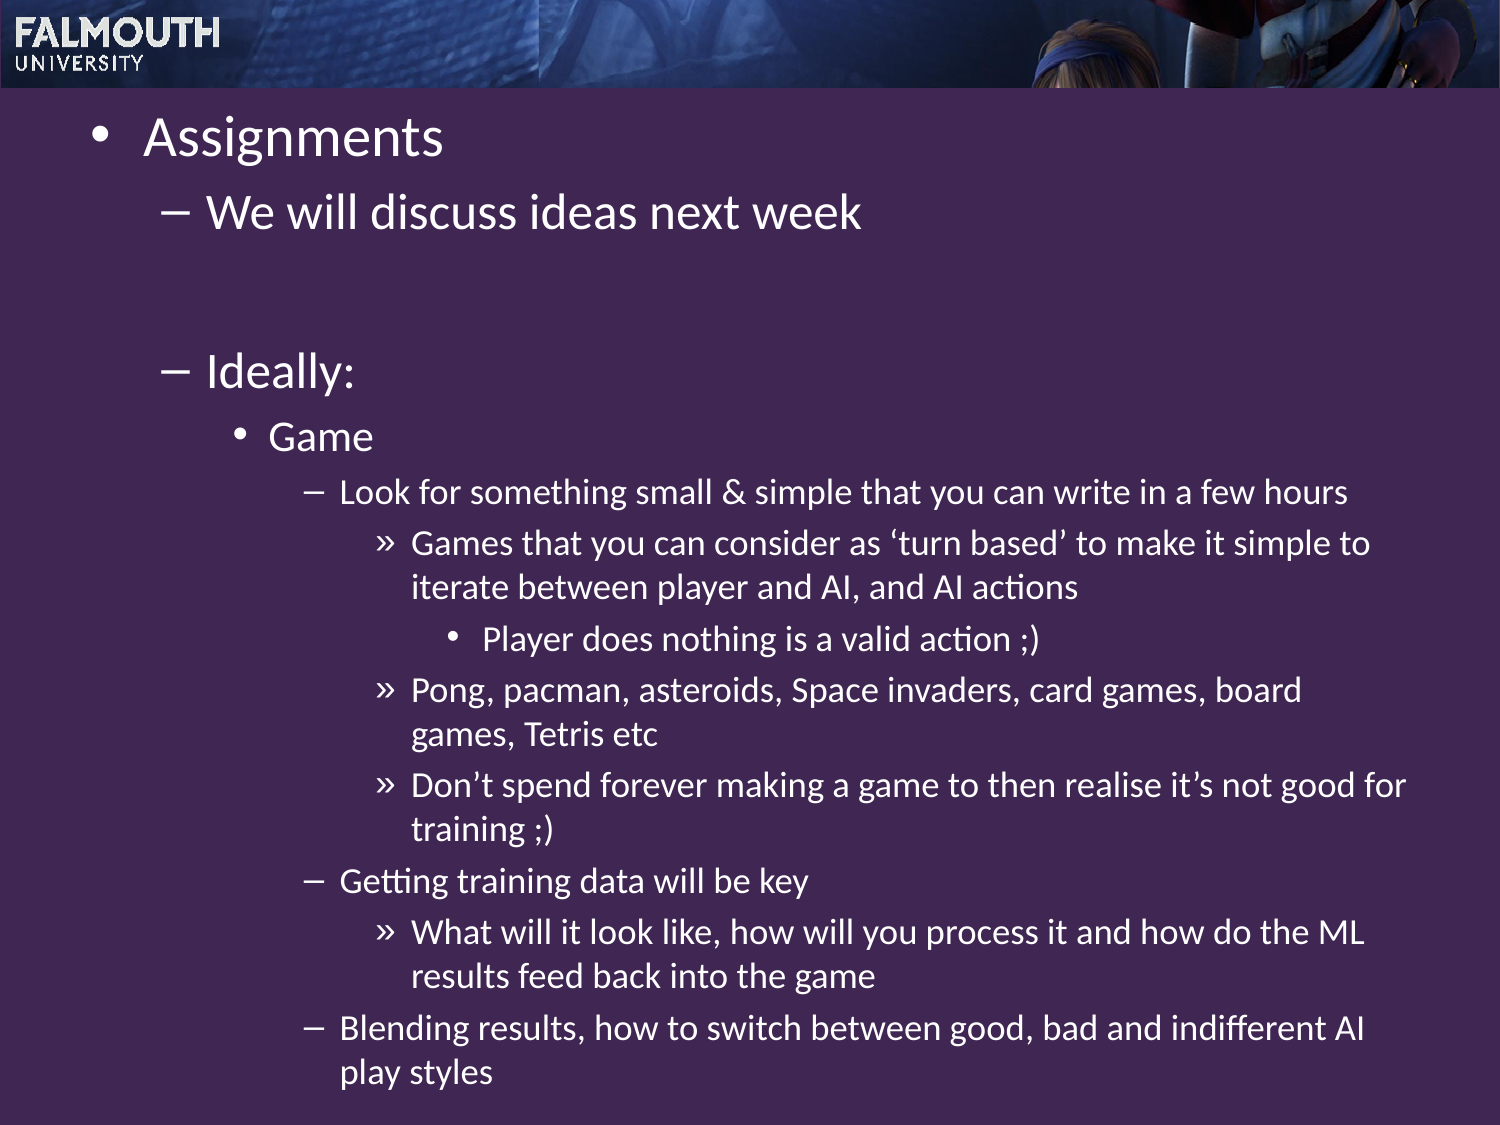

Assignments
We will discuss ideas next week

Ideally:
Game
Look for something small & simple that you can write in a few hours
Games that you can consider as ‘turn based’ to make it simple to iterate between player and AI, and AI actions
Player does nothing is a valid action ;)
Pong, pacman, asteroids, Space invaders, card games, board games, Tetris etc
Don’t spend forever making a game to then realise it’s not good for training ;)
Getting training data will be key
What will it look like, how will you process it and how do the ML results feed back into the game
Blending results, how to switch between good, bad and indifferent AI play styles